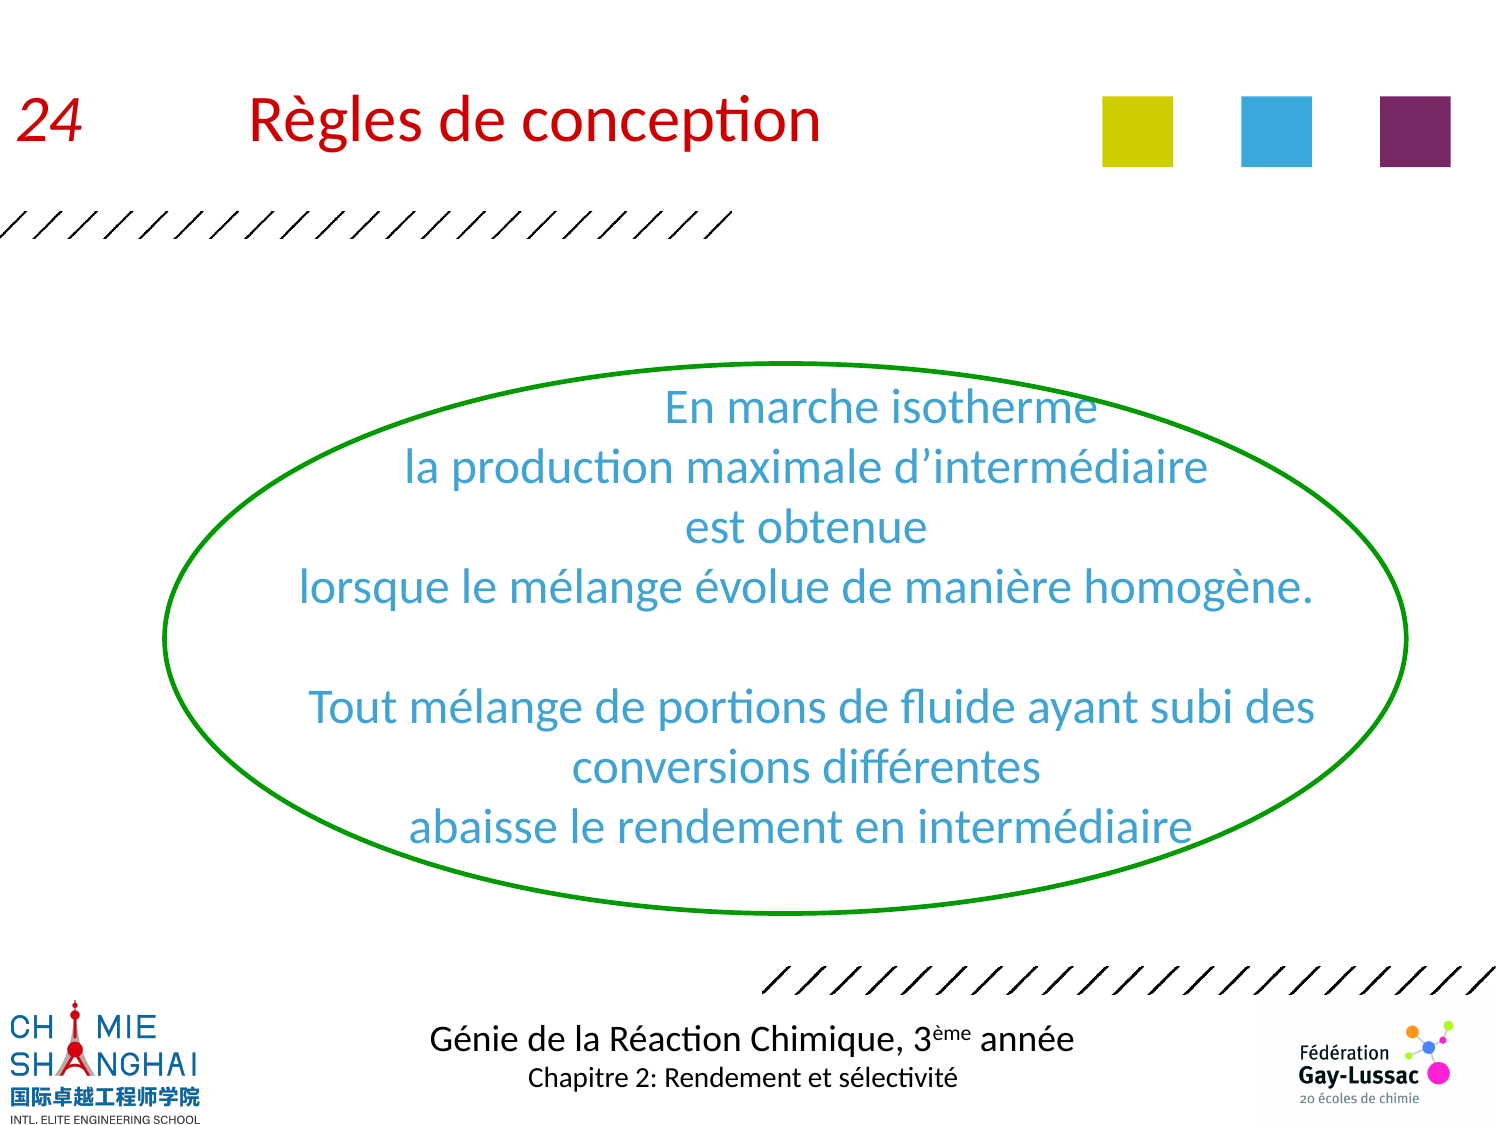

24	 Règles de conception
		En marche isotherme
la production maximale d’intermédiaire
est obtenue
lorsque le mélange évolue de manière homogène.
Tout mélange de portions de fluide ayant subi des conversions différentes
abaisse le rendement en intermédiaire